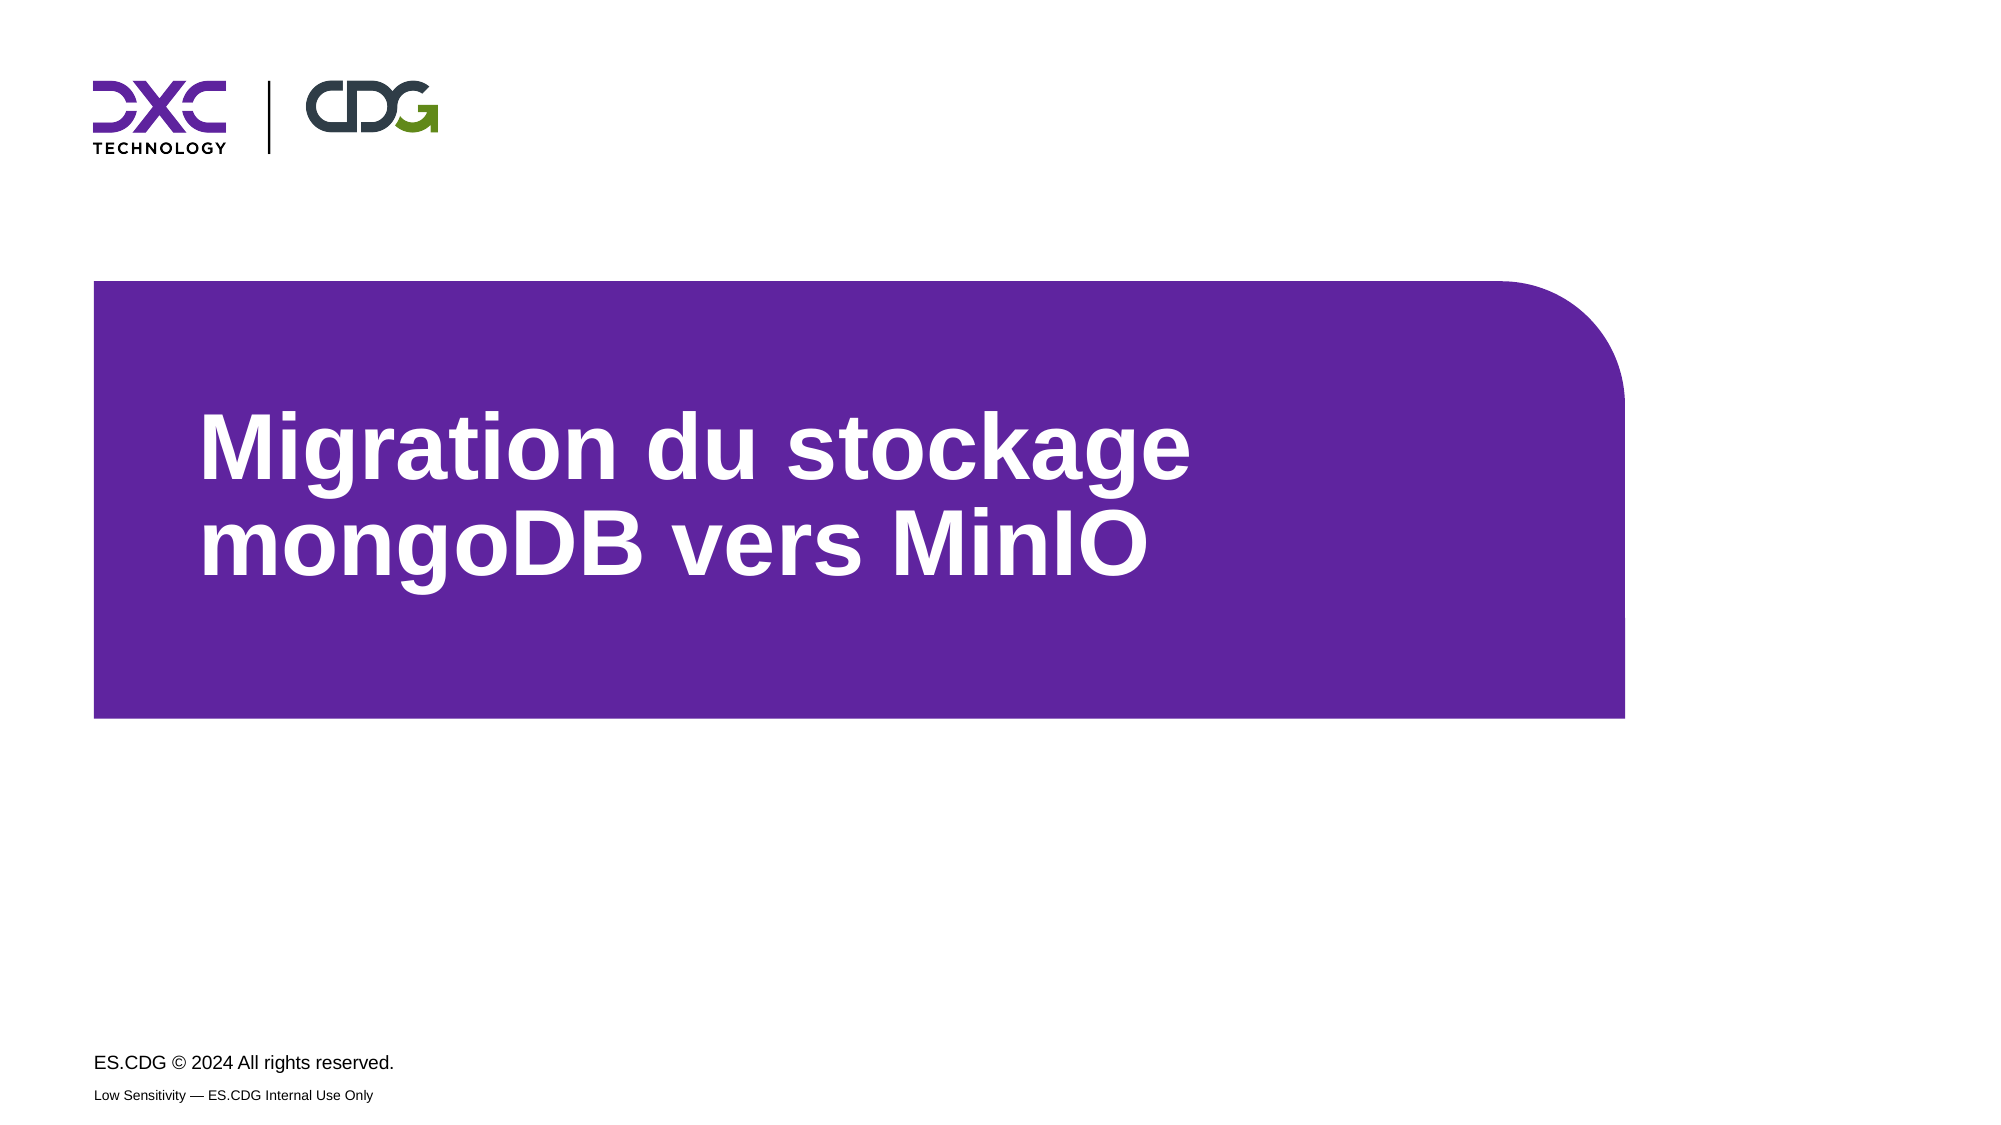

# Migration du stockage mongoDB vers MinIO